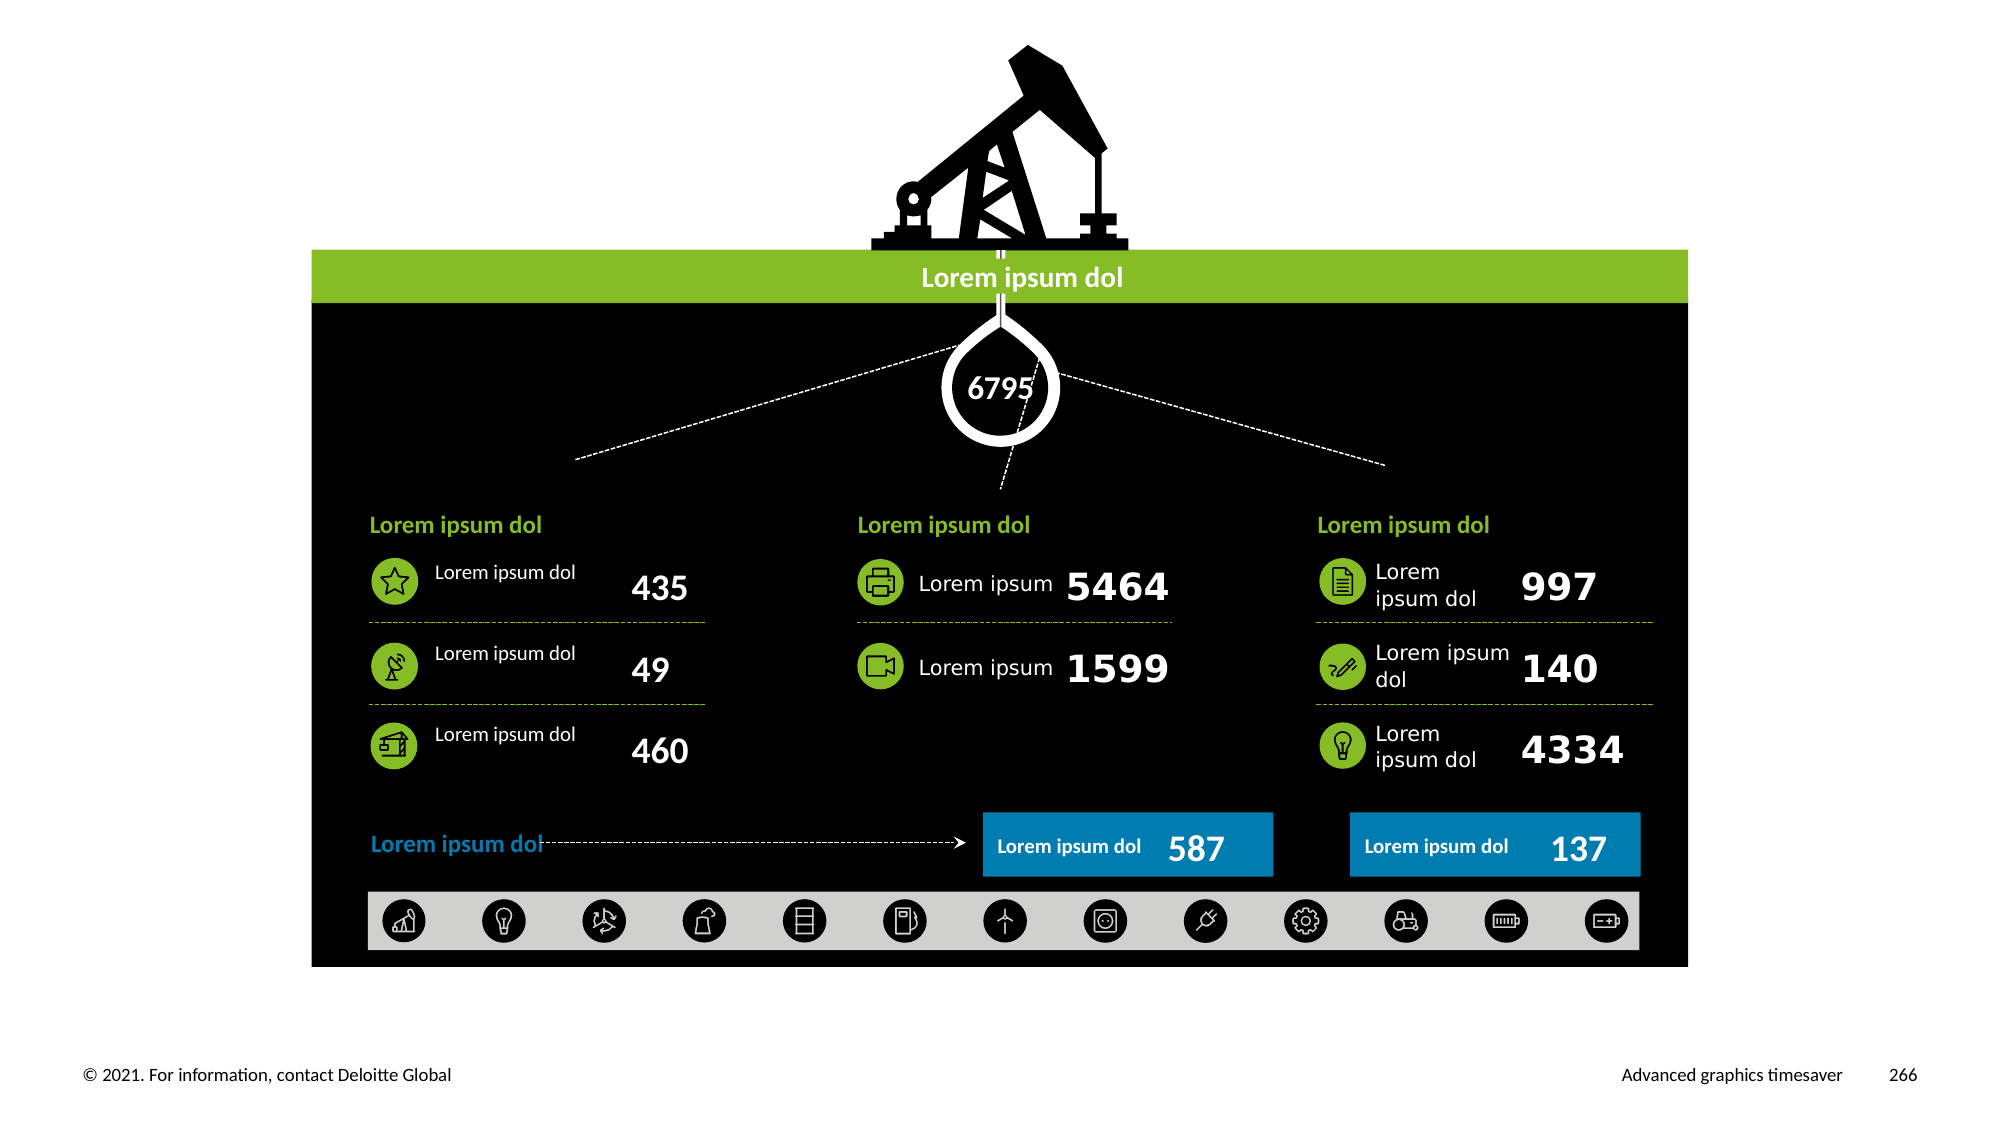

6795
Lorem ipsum dol

Lorem ipsum dol
Lorem ipsum dol
Lorem ipsum dol
Lorem ipsum dol

435
Lorem ipsum dol

49
Lorem ipsum dol

460
Lorem ipsum dol

997
Lorem ipsum dol
140

Lorem ipsum dol

4334

5464
Lorem ipsum
1599

Lorem ipsum
Lorem ipsum dol
587
Lorem ipsum dol
137
Lorem ipsum dol